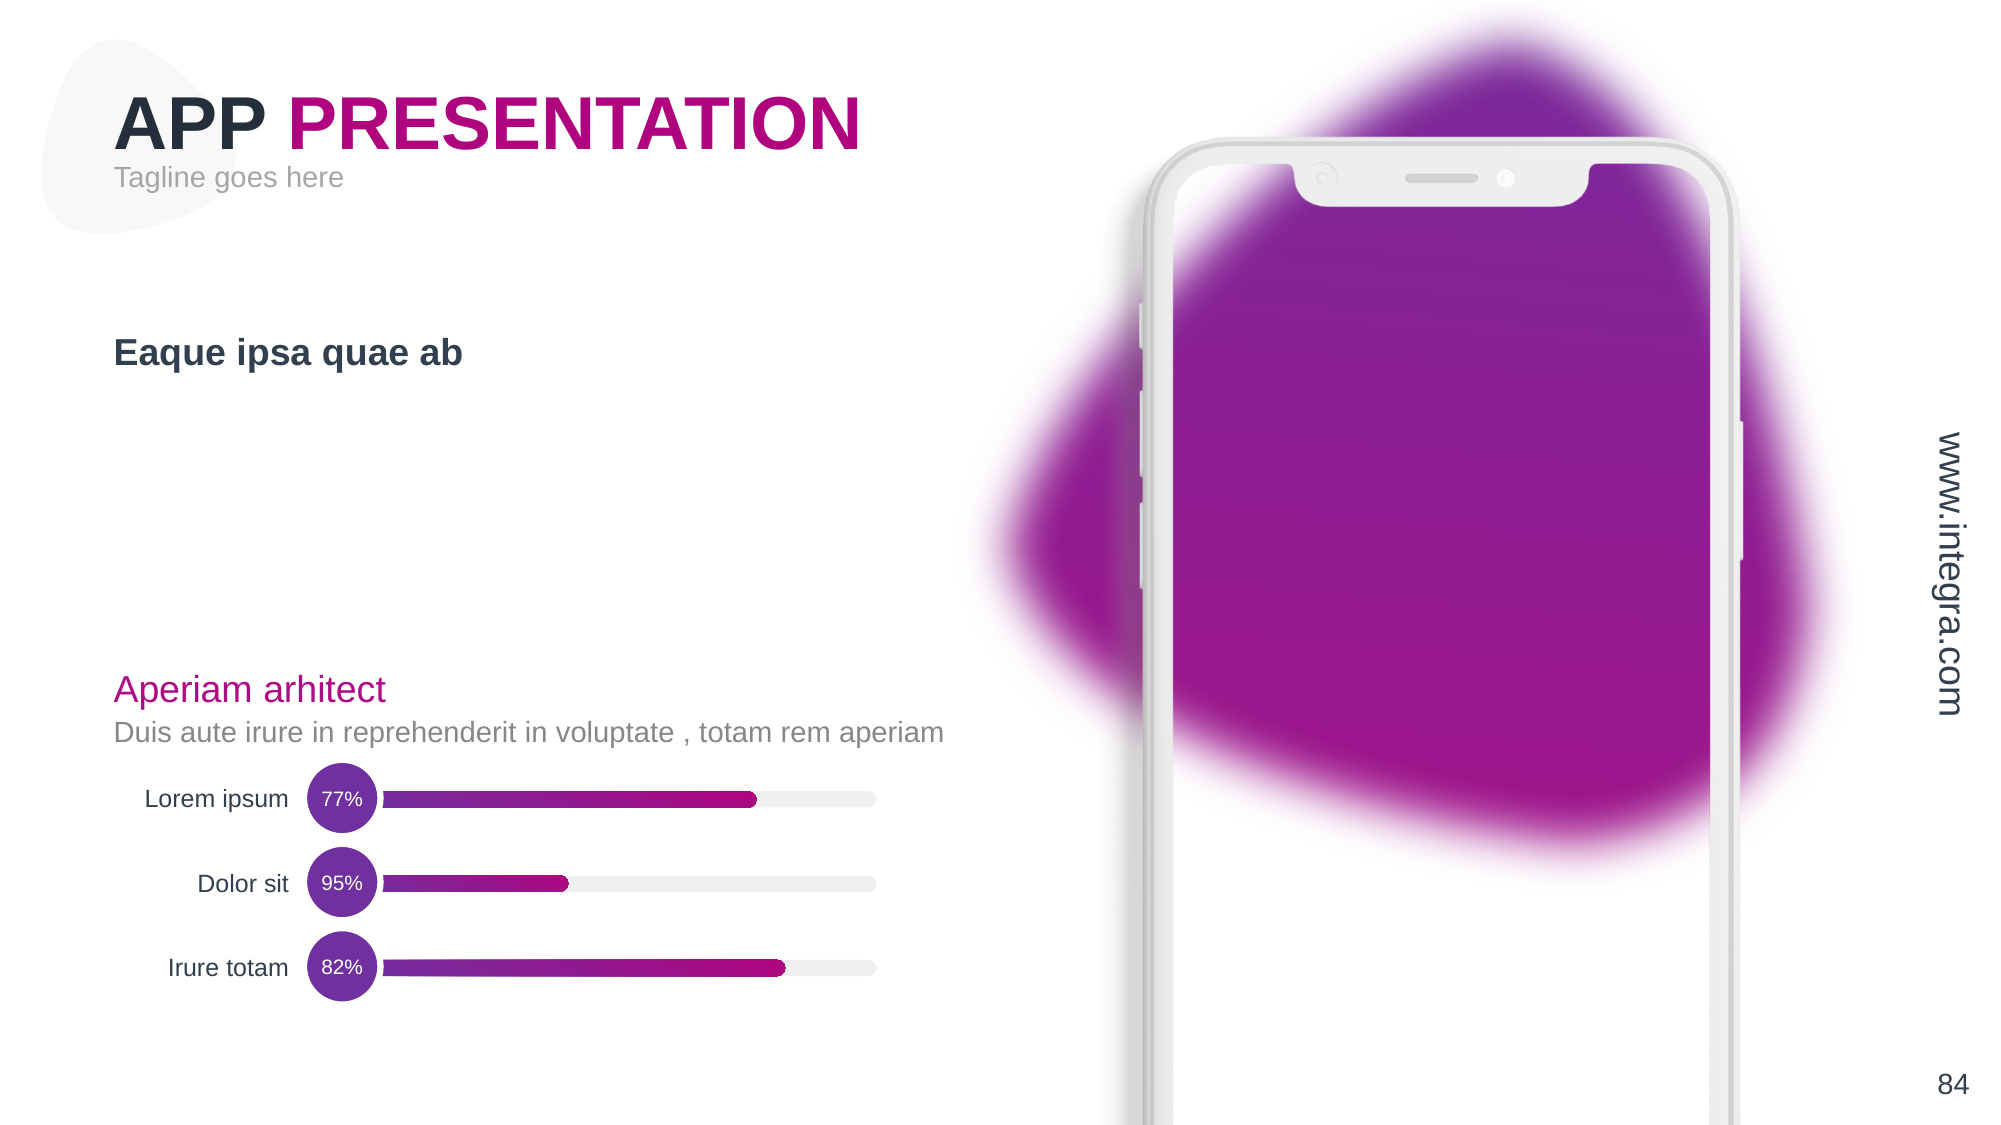

APP PRESENTATION
Tagline goes here

Eaque ipsa quae ab

Aperiam arhitect
www.integra.com
Duis aute irure in reprehenderit in voluptate , totam rem aperiam
77%
Lorem ipsum

95%
Dolor sit

82%
Irure totam

84